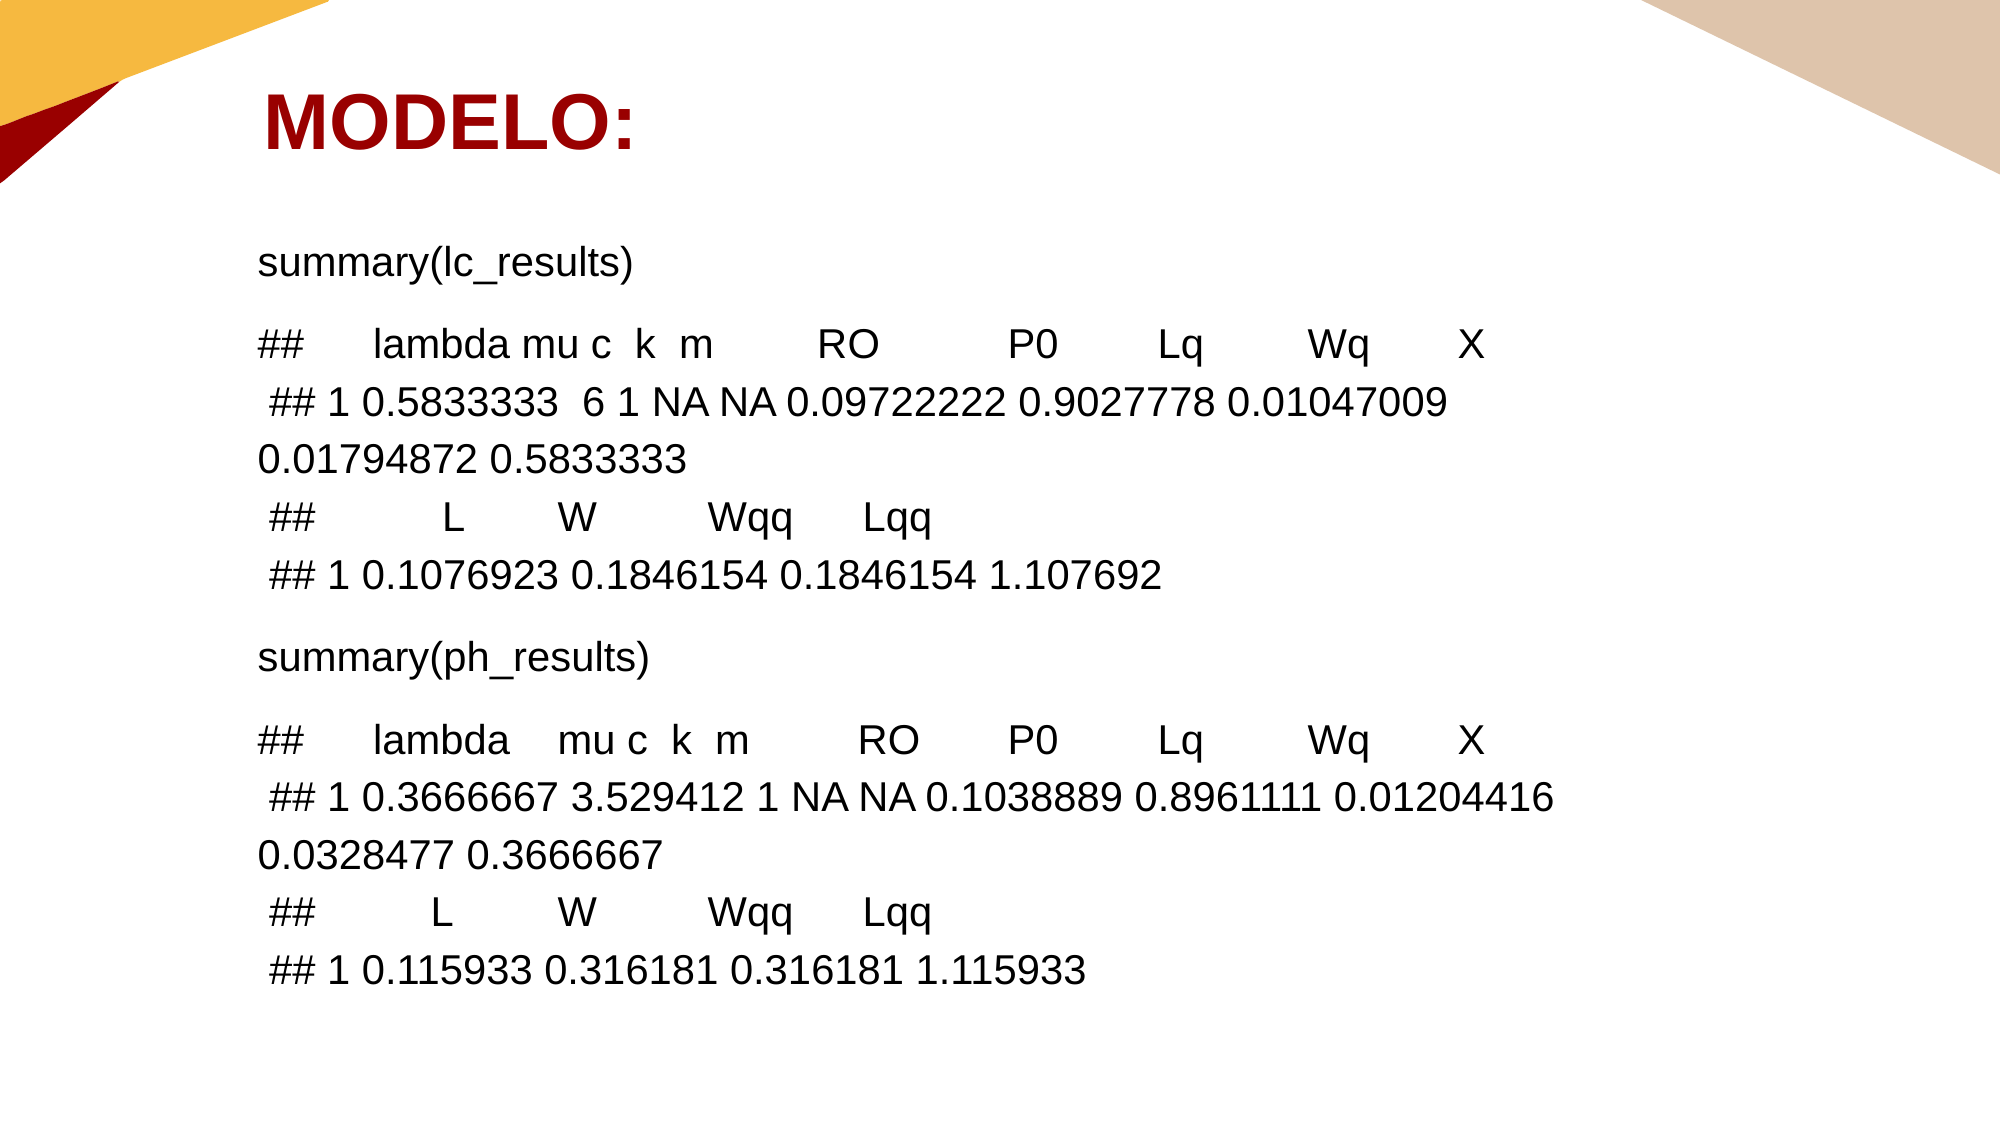

MODELO:
summary(lc_results)
##      lambda mu c  k  m         RO    	P0     	Lq     	Wq     	X ## 1 0.5833333  6 1 NA NA 0.09722222 0.9027778 0.01047009 0.01794872 0.5833333 ##           L     	W   	Wqq      Lqq ## 1 0.1076923 0.1846154 0.1846154 1.107692
summary(ph_results)
##      lambda   	mu c  k  m    	RO    	P0     	Lq    	Wq     	X ## 1 0.3666667 3.529412 1 NA NA 0.1038889 0.8961111 0.01204416 0.0328477 0.3666667 ##          L    	W  	Wqq      Lqq ## 1 0.115933 0.316181 0.316181 1.115933